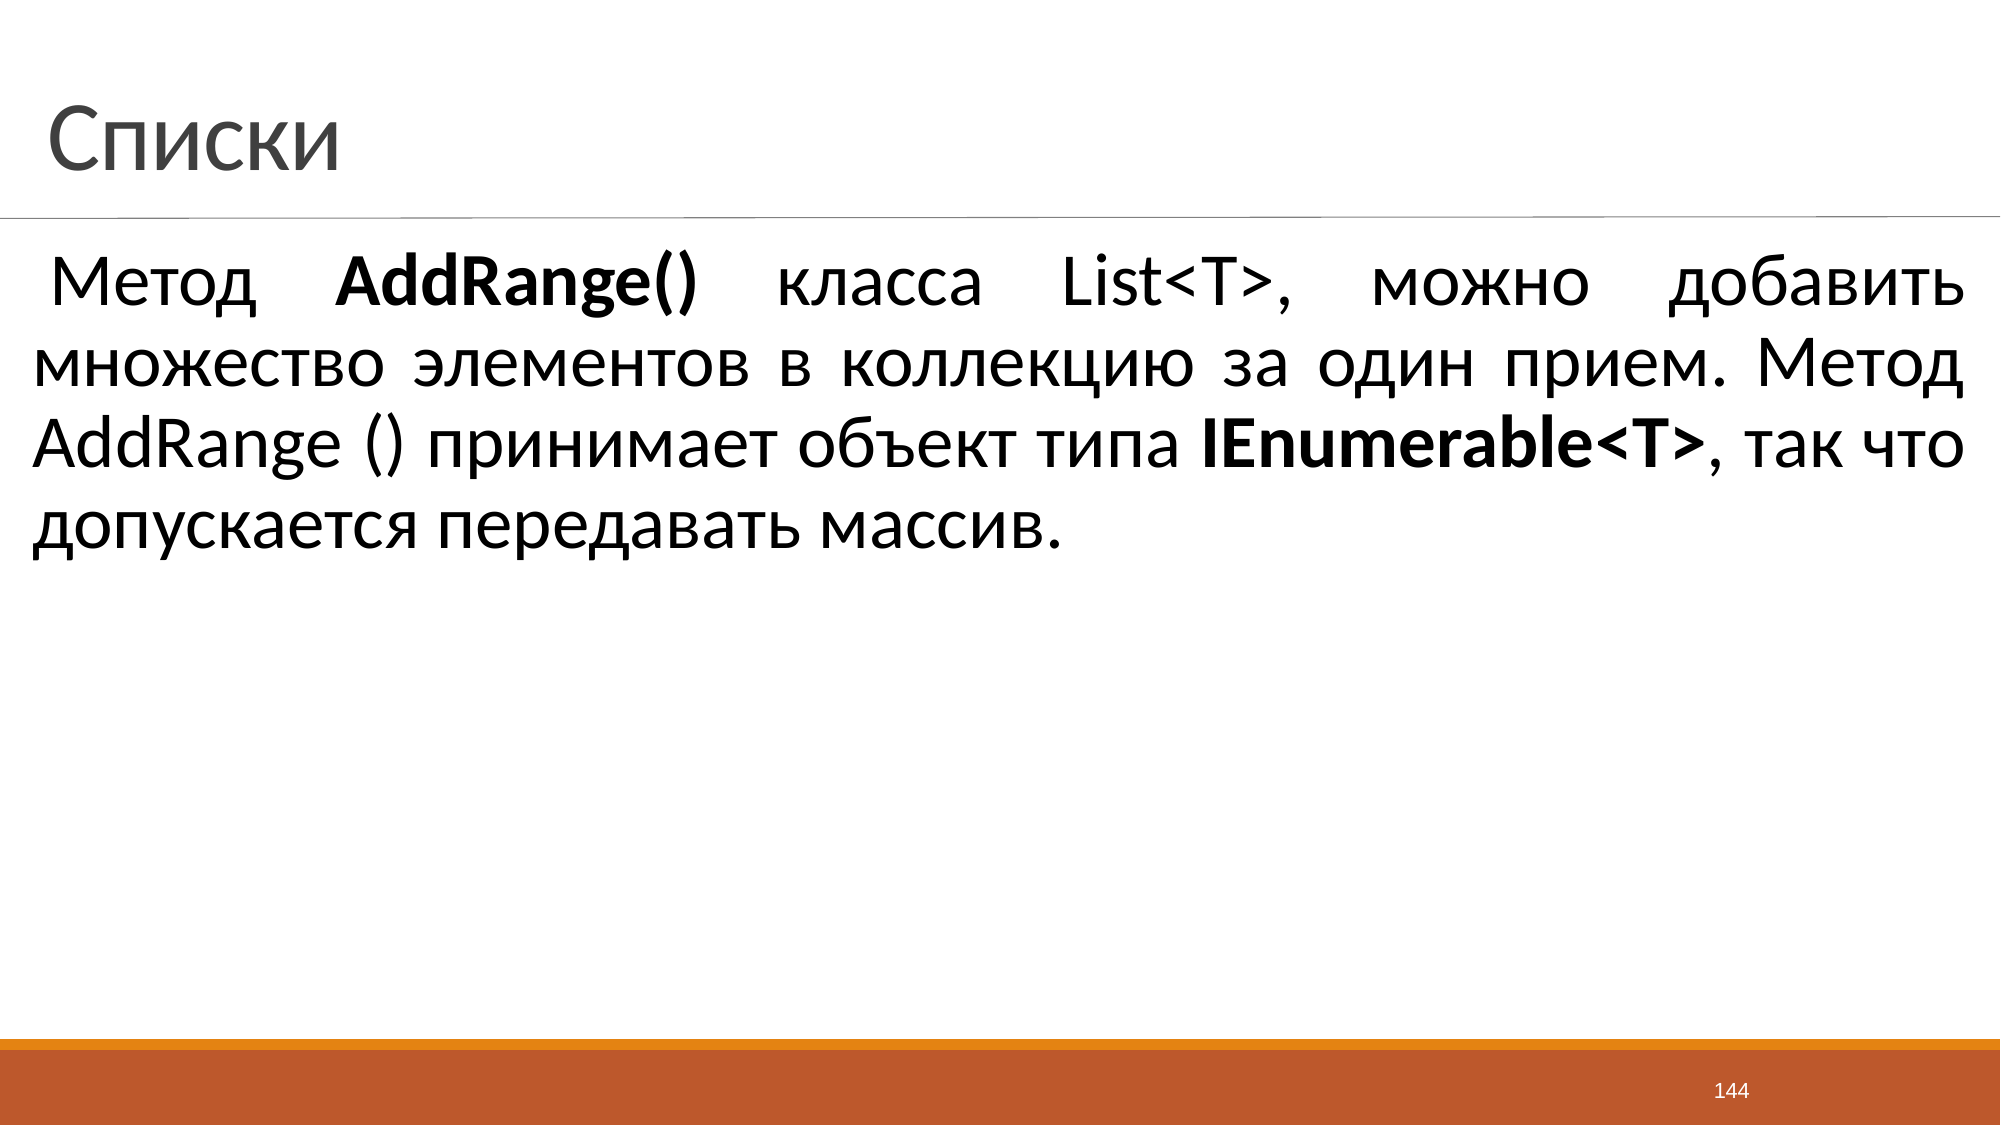

# Списки
Метод AddRange() класса List<T>, можно добавить множество элементов в коллекцию за один прием. Метод AddRange () принимает объект типа IEnumerable<T>, так что допускается передавать массив.
144